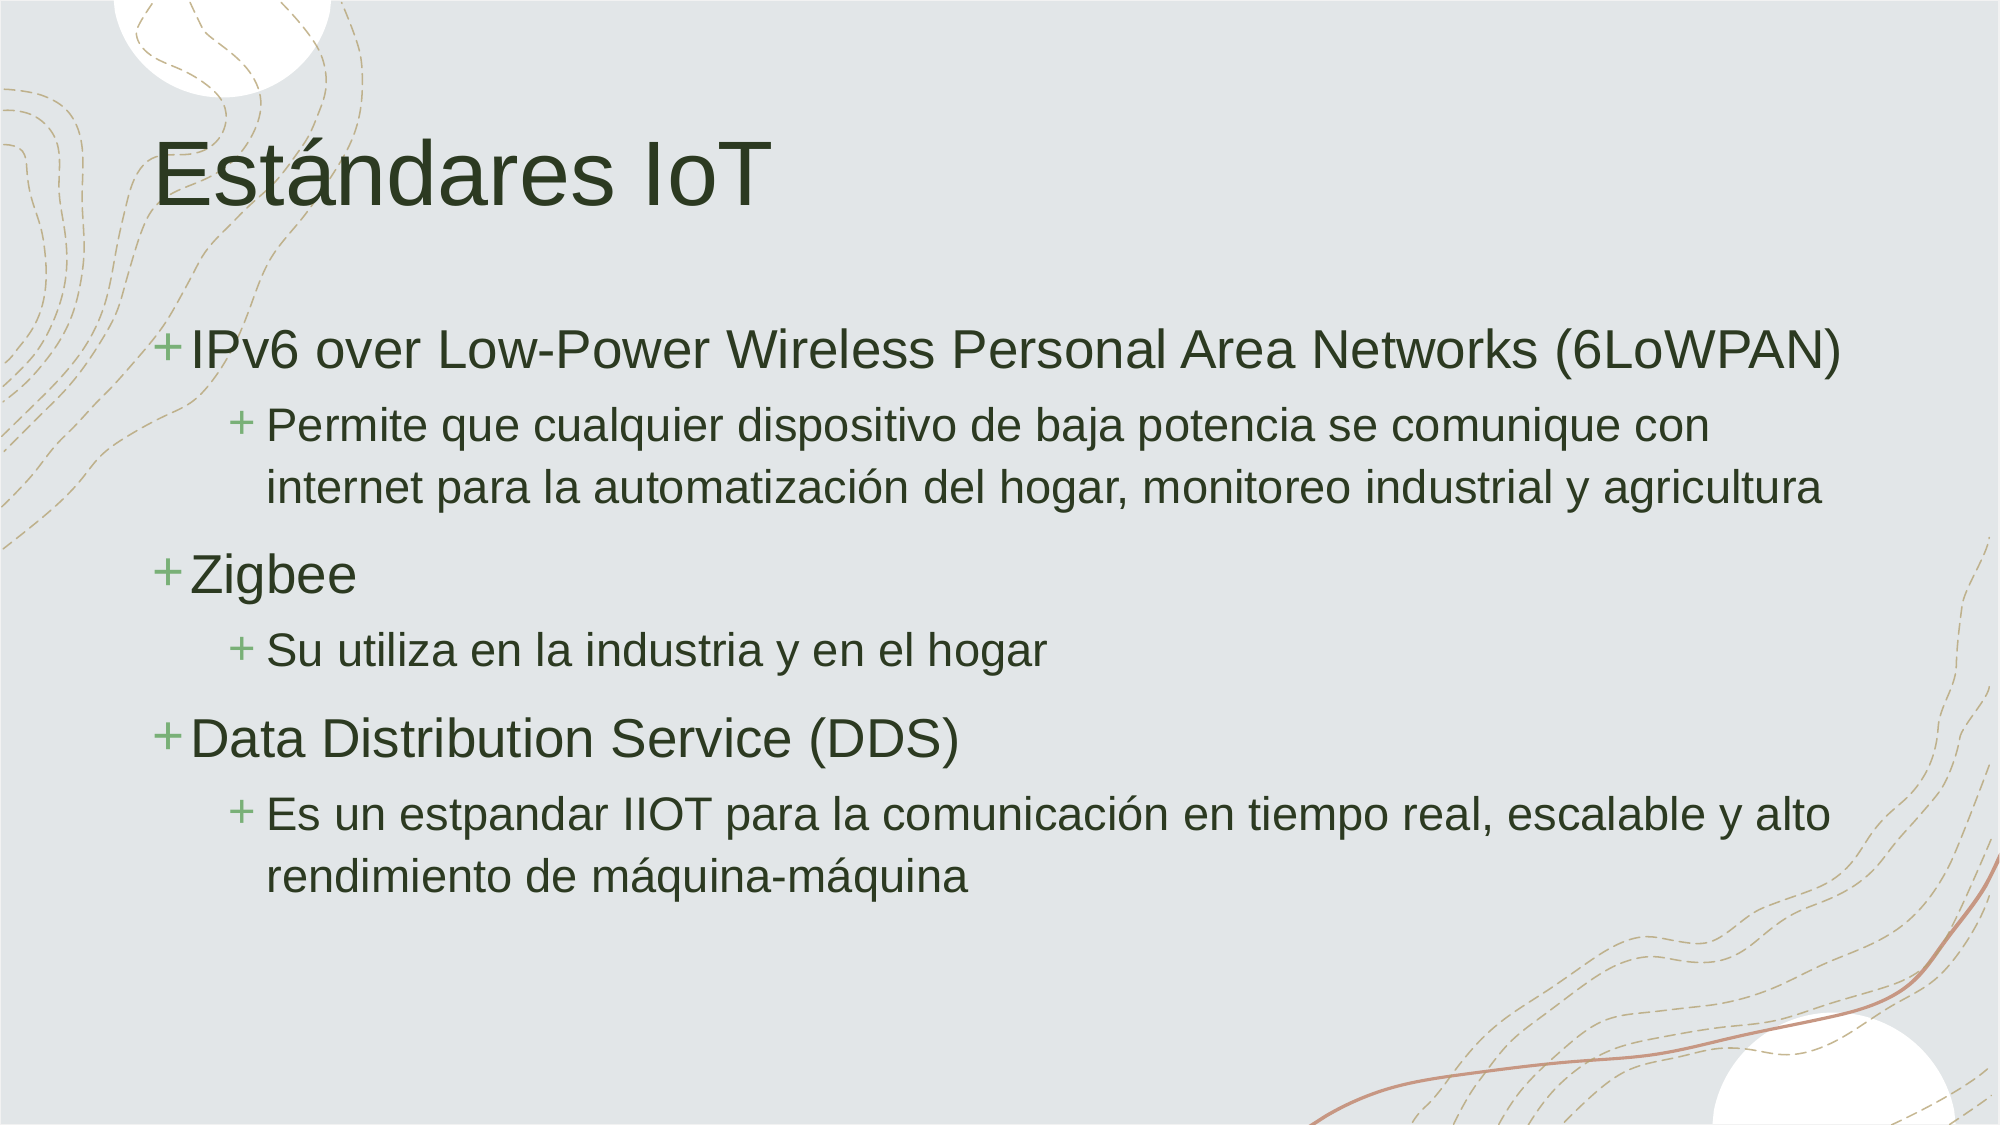

# Estándares IoT
IPv6 over Low-Power Wireless Personal Area Networks (6LoWPAN)
Permite que cualquier dispositivo de baja potencia se comunique con internet para la automatización del hogar, monitoreo industrial y agricultura
Zigbee
Su utiliza en la industria y en el hogar
Data Distribution Service (DDS)
Es un estpandar IIOT para la comunicación en tiempo real, escalable y alto rendimiento de máquina-máquina